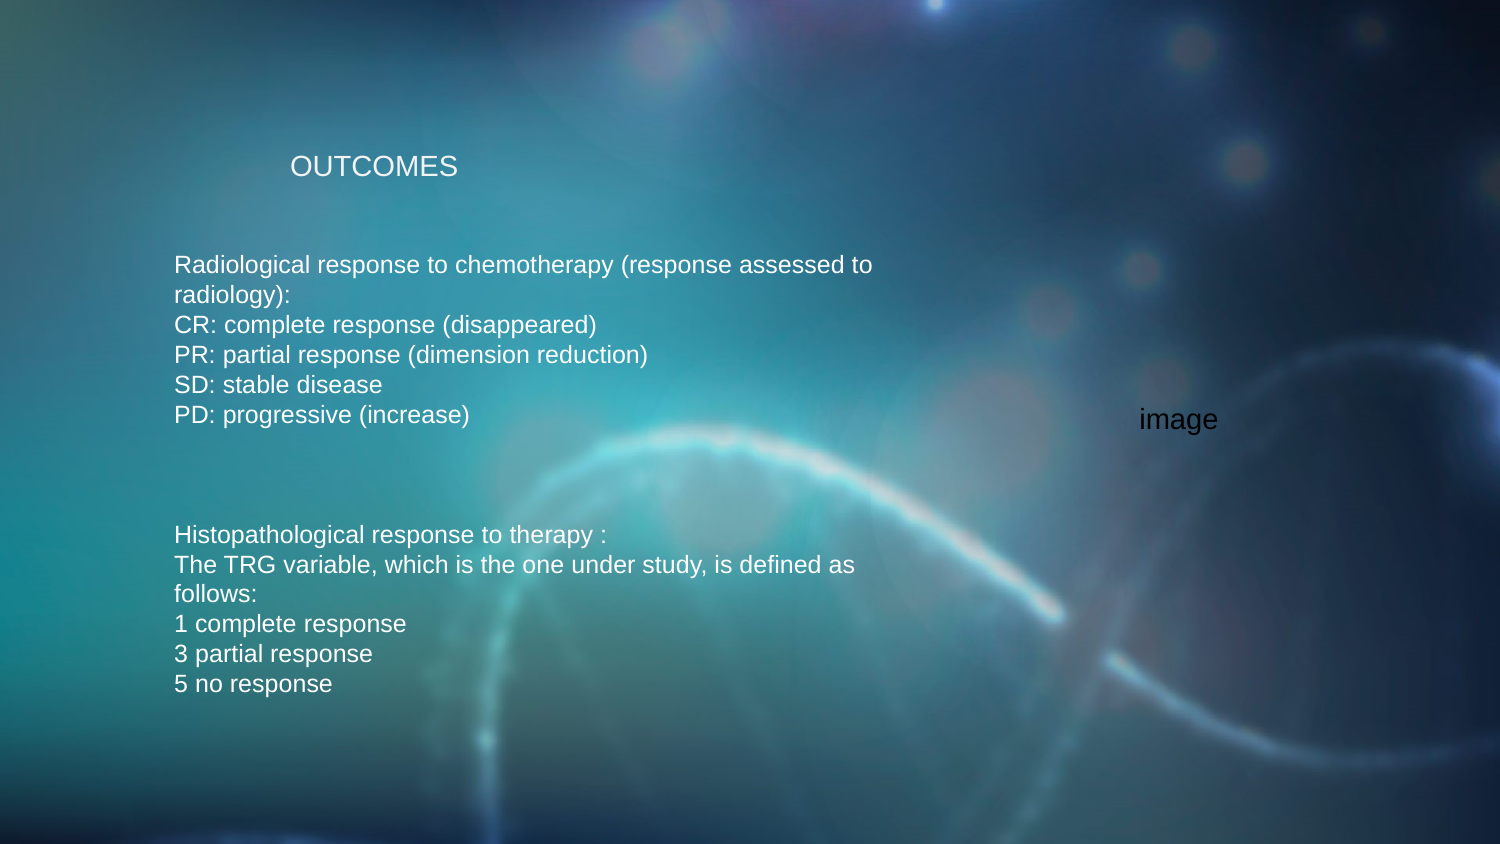

OUTCOMES

Radiological response to chemotherapy (response assessed to radiology):
CR: complete response (disappeared)
PR: partial response (dimension reduction)
SD: stable disease
PD: progressive (increase)

Histopathological response to therapy :
The TRG variable, which is the one under study, is defined as follows:
1 complete response
3 partial response
5 no response

image